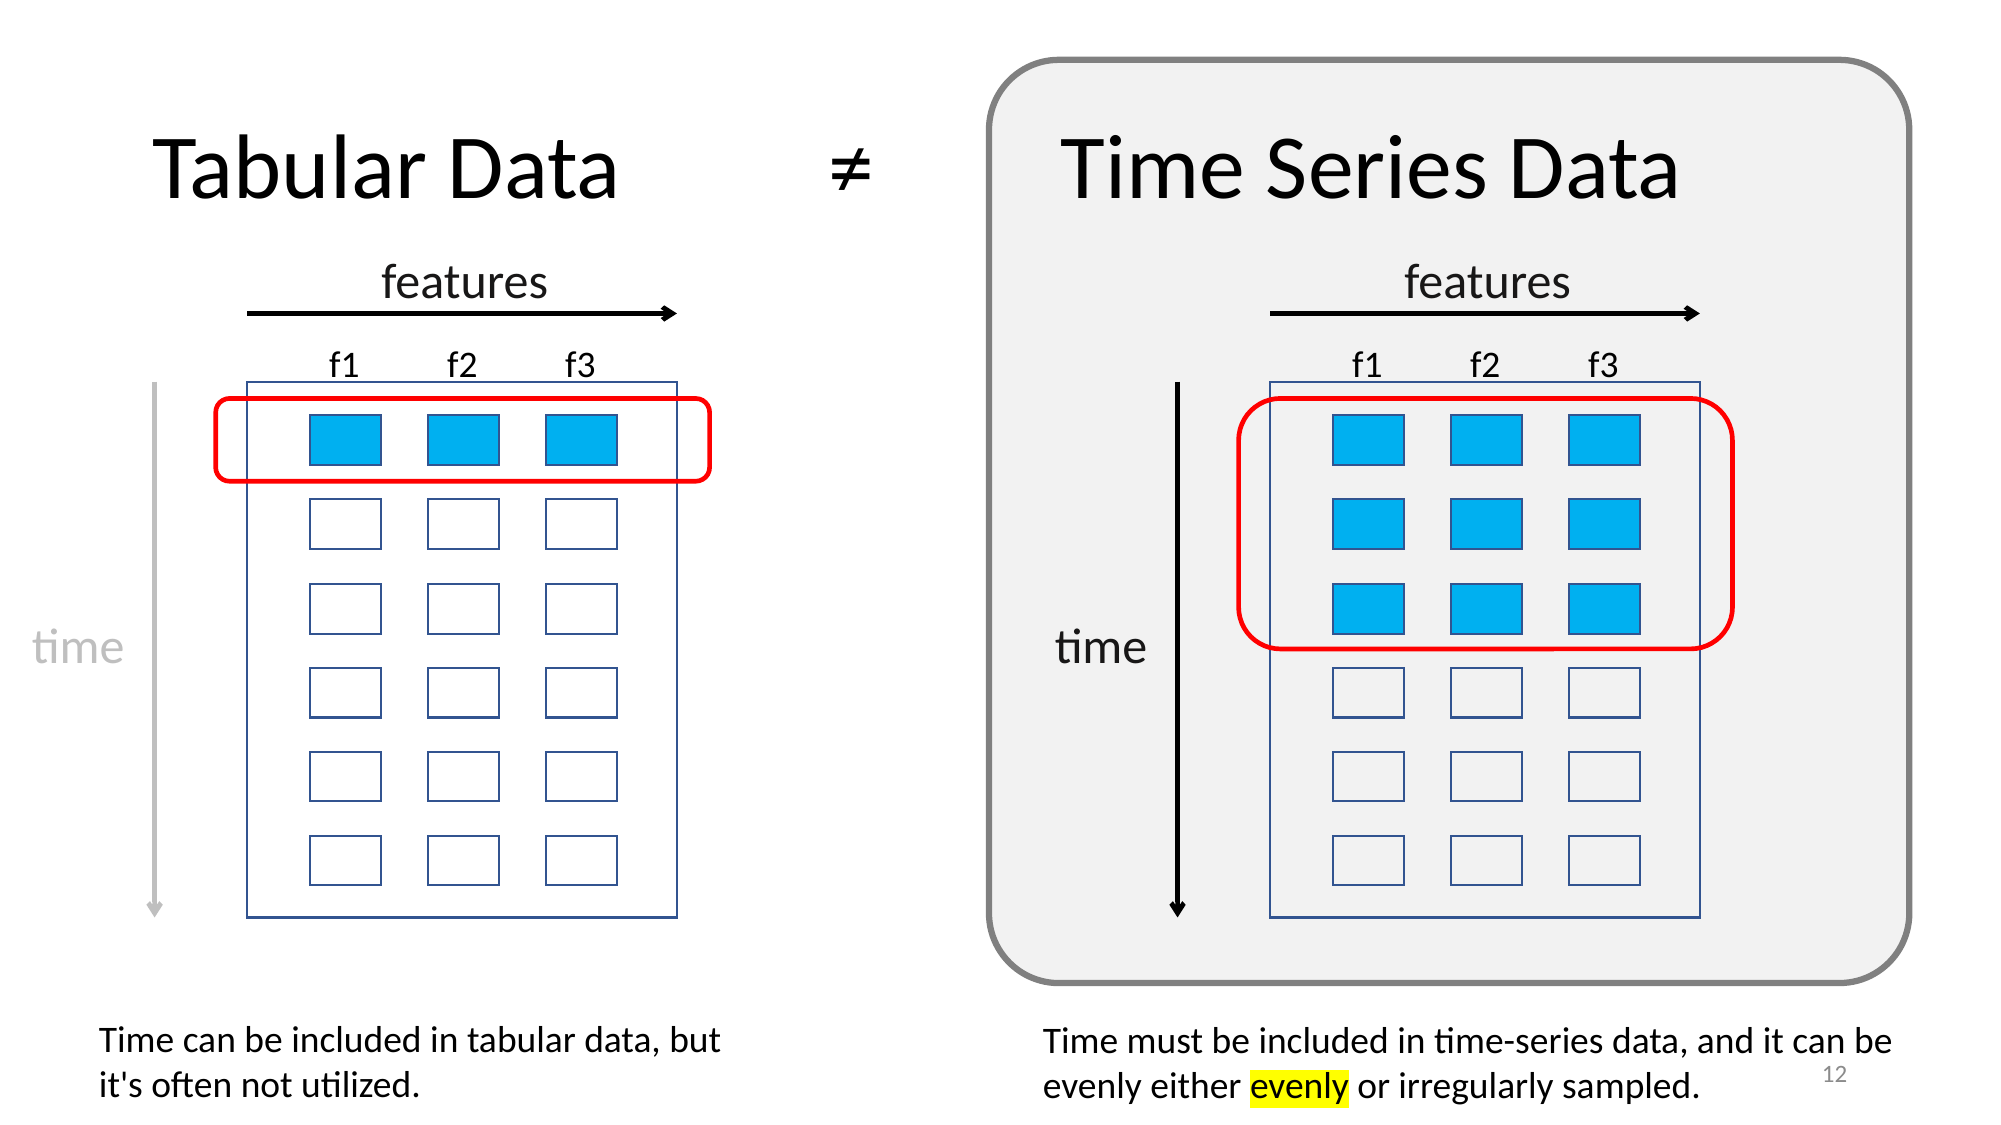

# Tabular Data          ≠         Time Series Data

features
f1
f2
f3

time

features
f1
f2
f3

time

Time can be included in tabular data, but it's often not utilized.
Time must be included in time-series data, and it can be evenly either evenly or irregularly sampled.
12